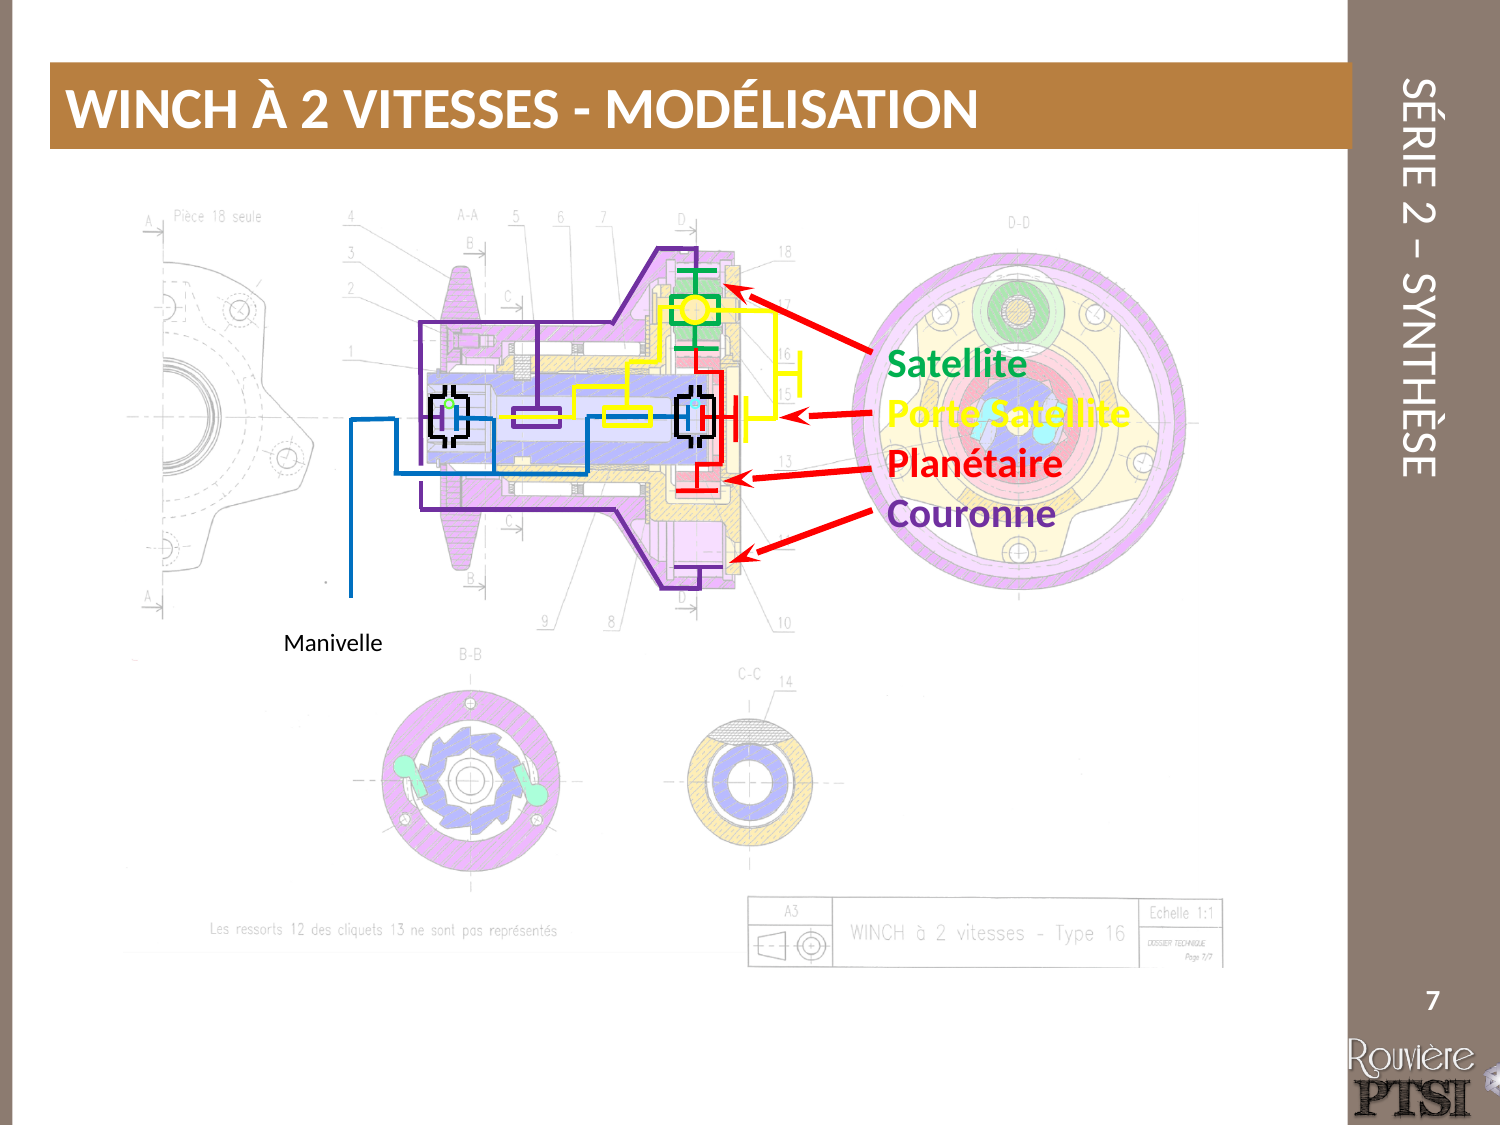

WincH à 2 vitesses - Modélisation

Manivelle
Satellite
Porte Satellite
Planétaire
Couronne

7